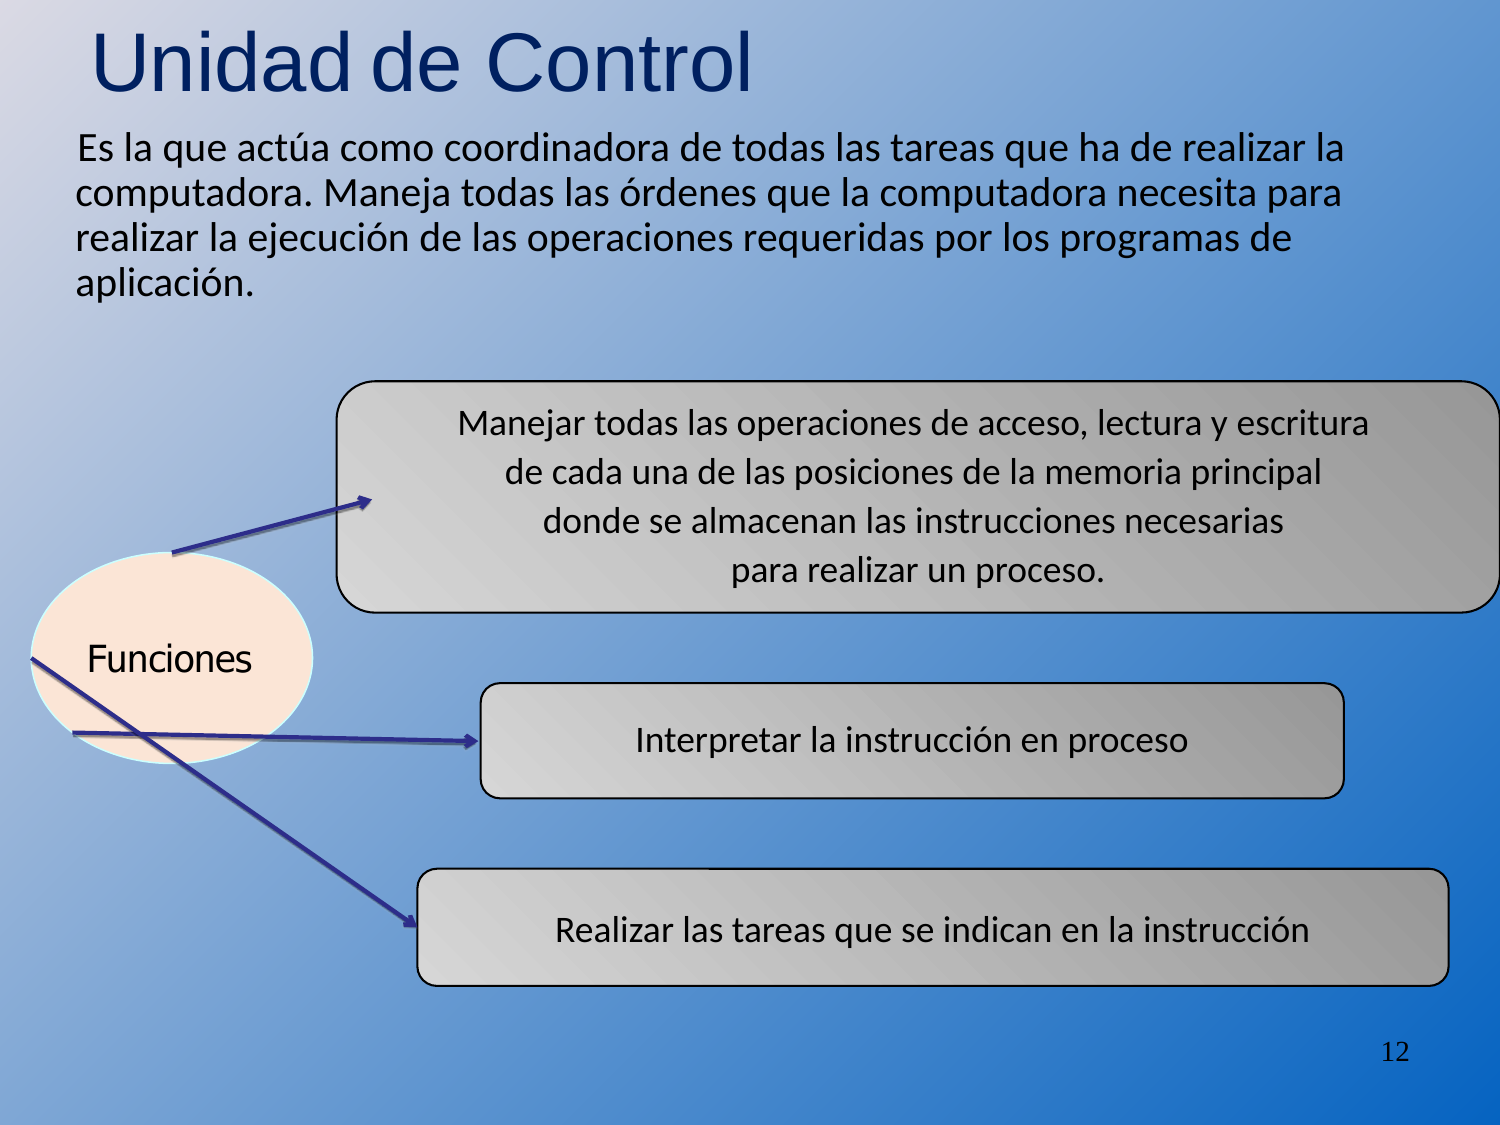

# Unidad de Control
Es la que actúa como coordinadora de todas las tareas que ha de realizar la computadora. Maneja todas las órdenes que la computadora necesita para realizar la ejecución de las operaciones requeridas por los programas de aplicación.
12
Manejar todas las operaciones de acceso, lectura y escritura
de cada una de las posiciones de la memoria principal
donde se almacenan las instrucciones necesarias
para realizar un proceso.
Funciones
Interpretar la instrucción en proceso
Realizar las tareas que se indican en la instrucción
12